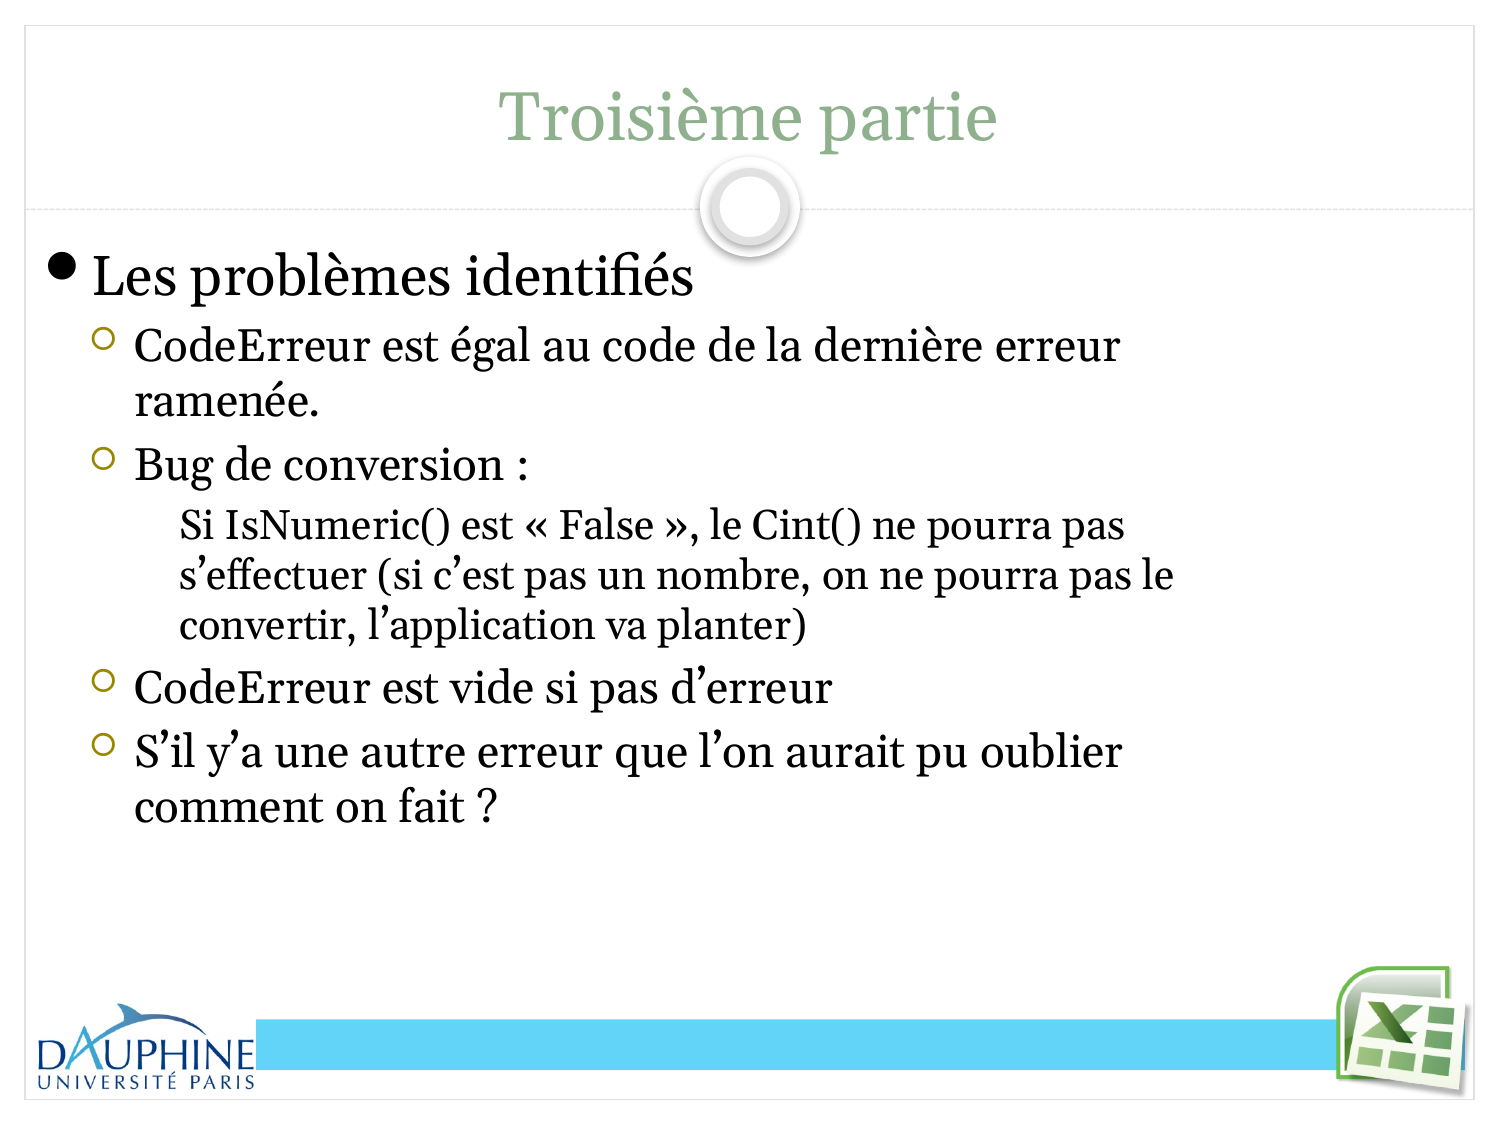

# Troisième partie
Les problèmes identifiés
CodeErreur est égal au code de la dernière erreur ramenée.
Bug de conversion :
Si IsNumeric() est « False », le Cint() ne pourra pas s’effectuer (si c’est pas un nombre, on ne pourra pas le convertir, l’application va planter)
CodeErreur est vide si pas d’erreur
S’il y’a une autre erreur que l’on aurait pu oublier comment on fait ?